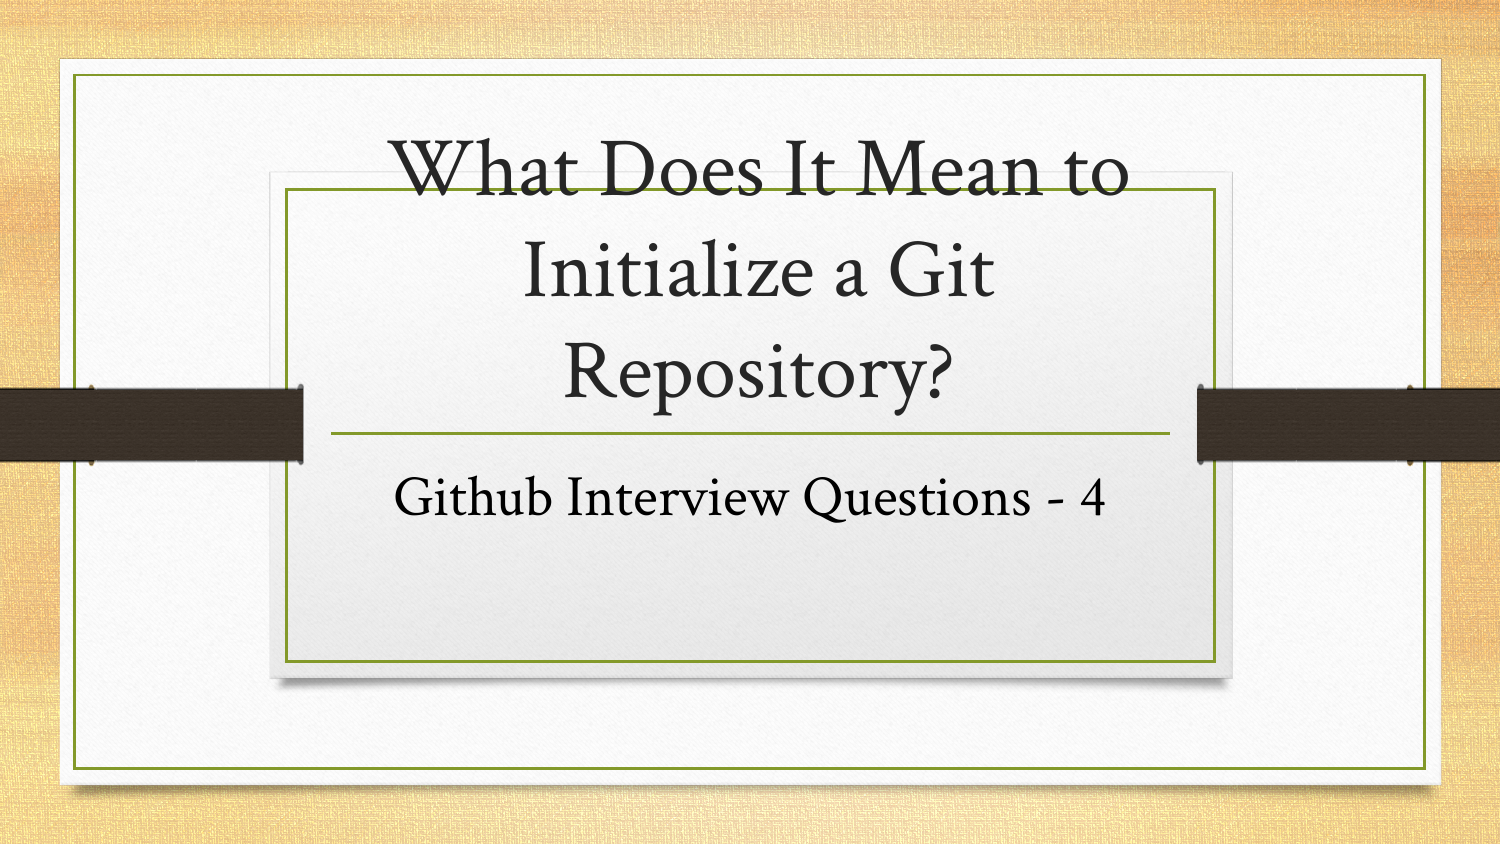

# What Does It Mean to Initialize a Git Repository?
Github Interview Questions - 4